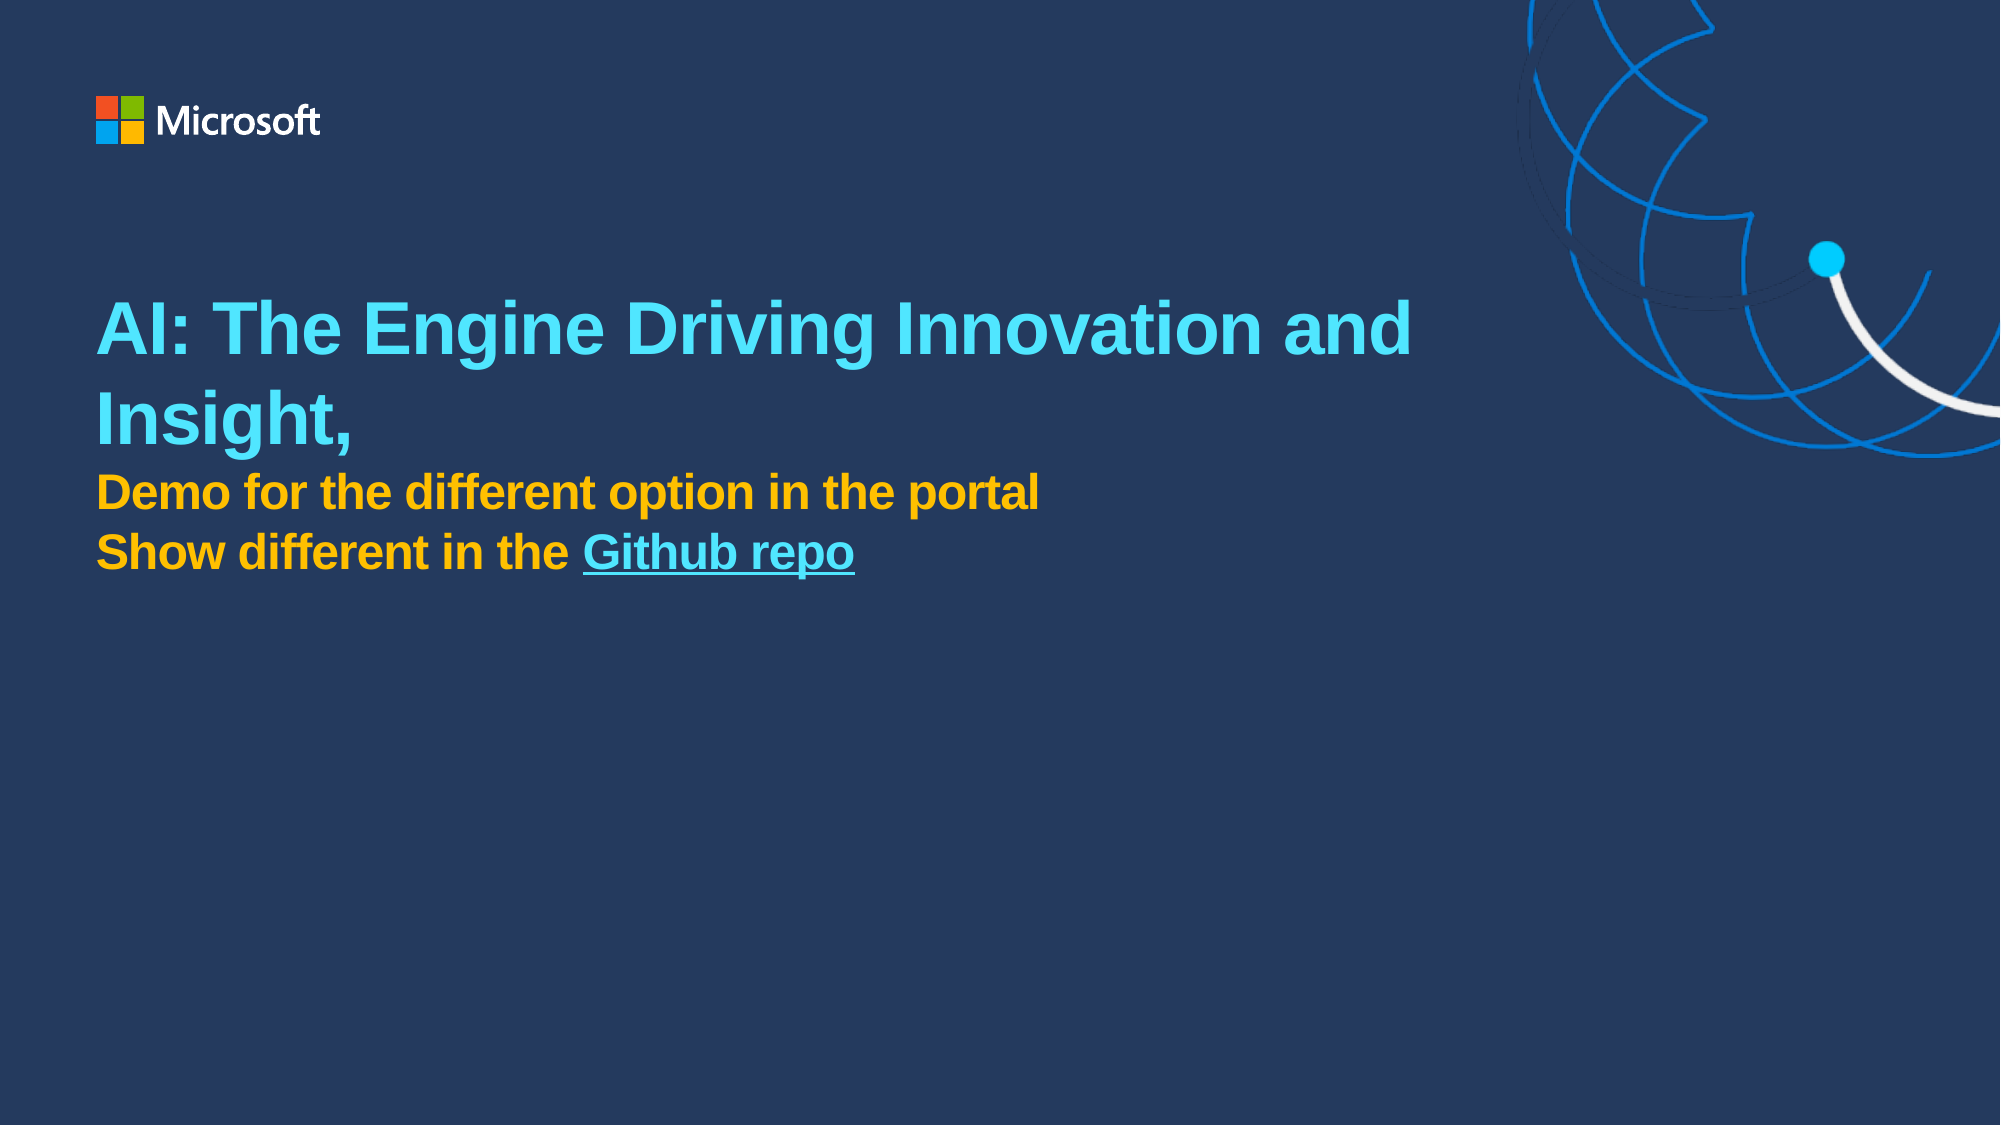

# AI: The Engine Driving Innovation and Insight, Demo for the different option in the portal Show different in the Github repo